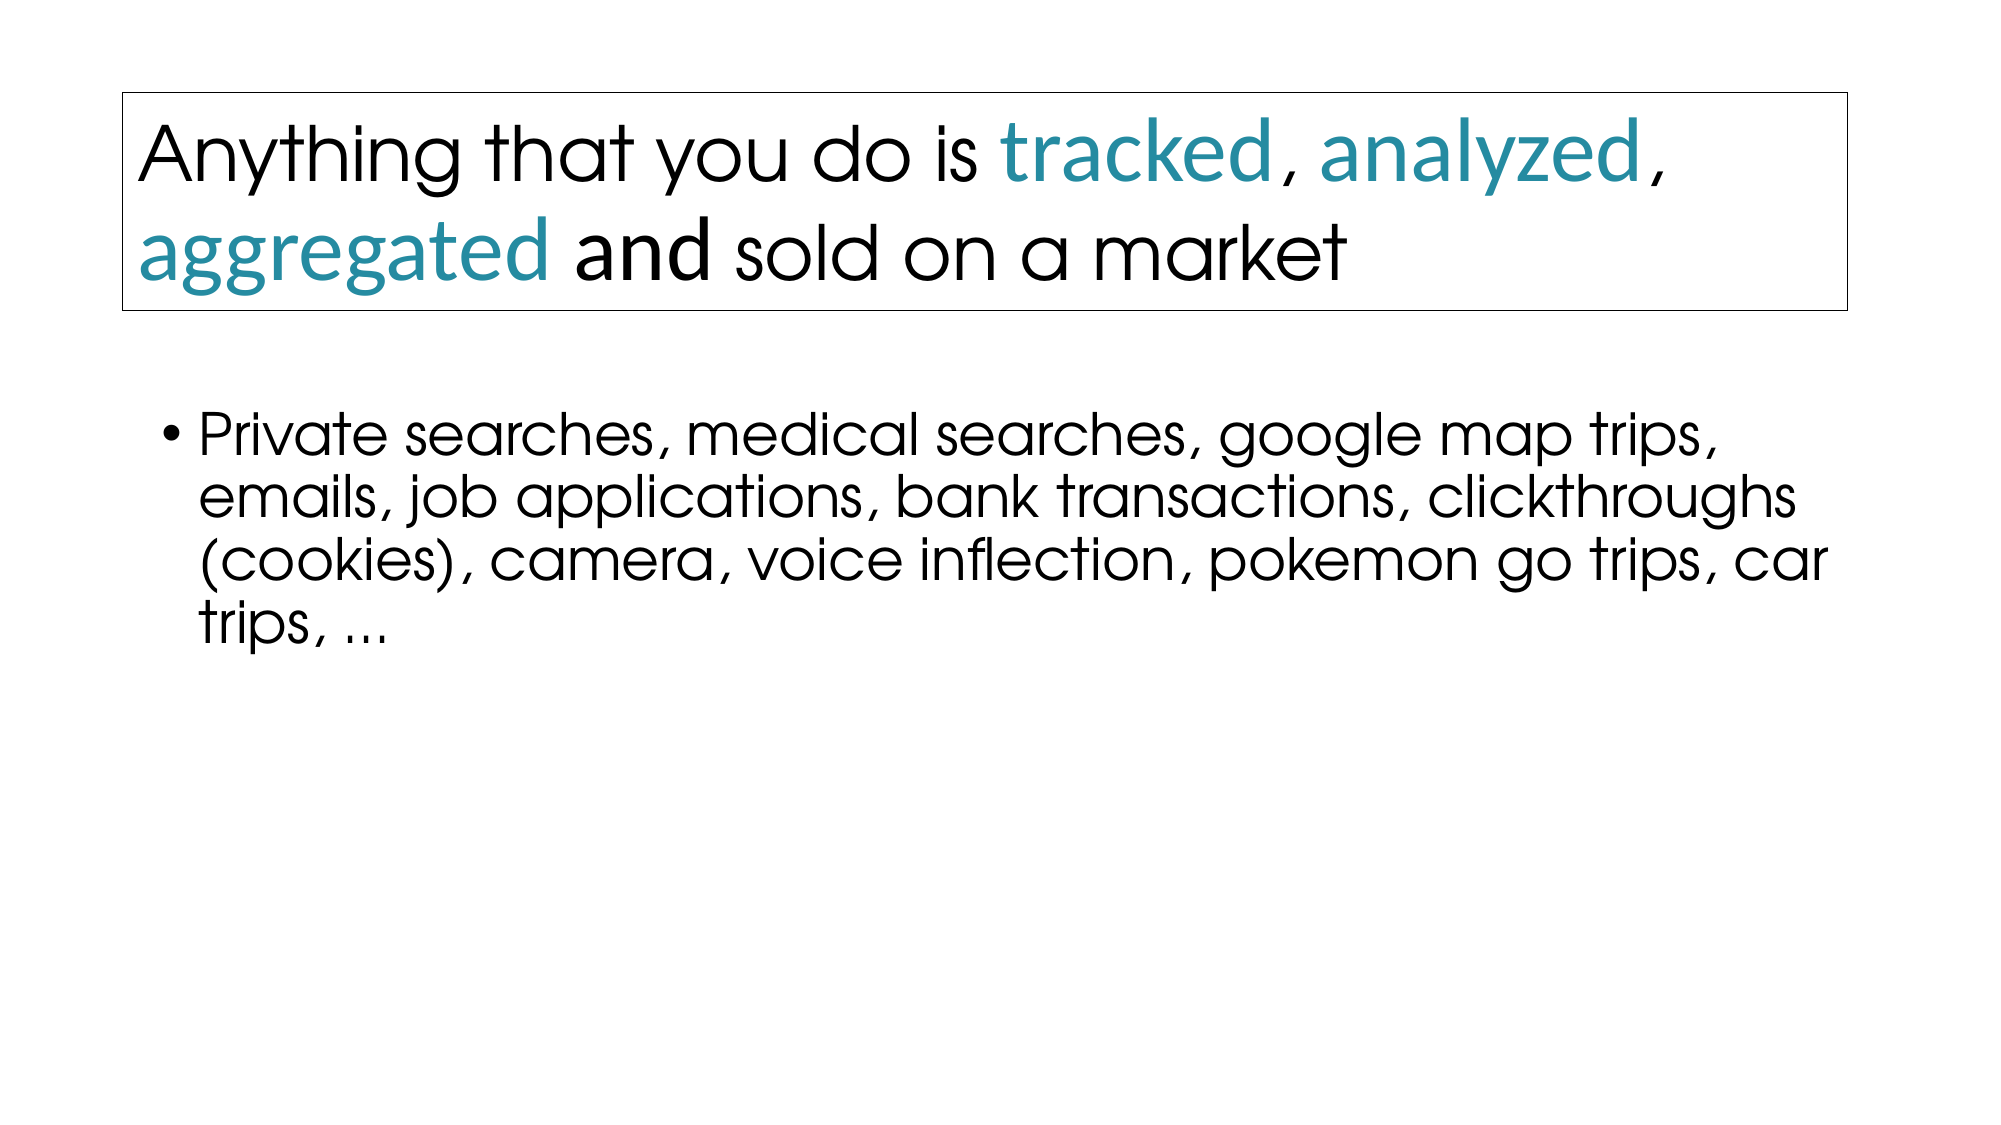

# Anything that you do is tracked, analyzed, aggregated and sold on a market
Private searches, medical searches, google map trips, emails, job applications, bank transactions, clickthroughs (cookies), camera, voice inflection, pokemon go trips, car trips, ...